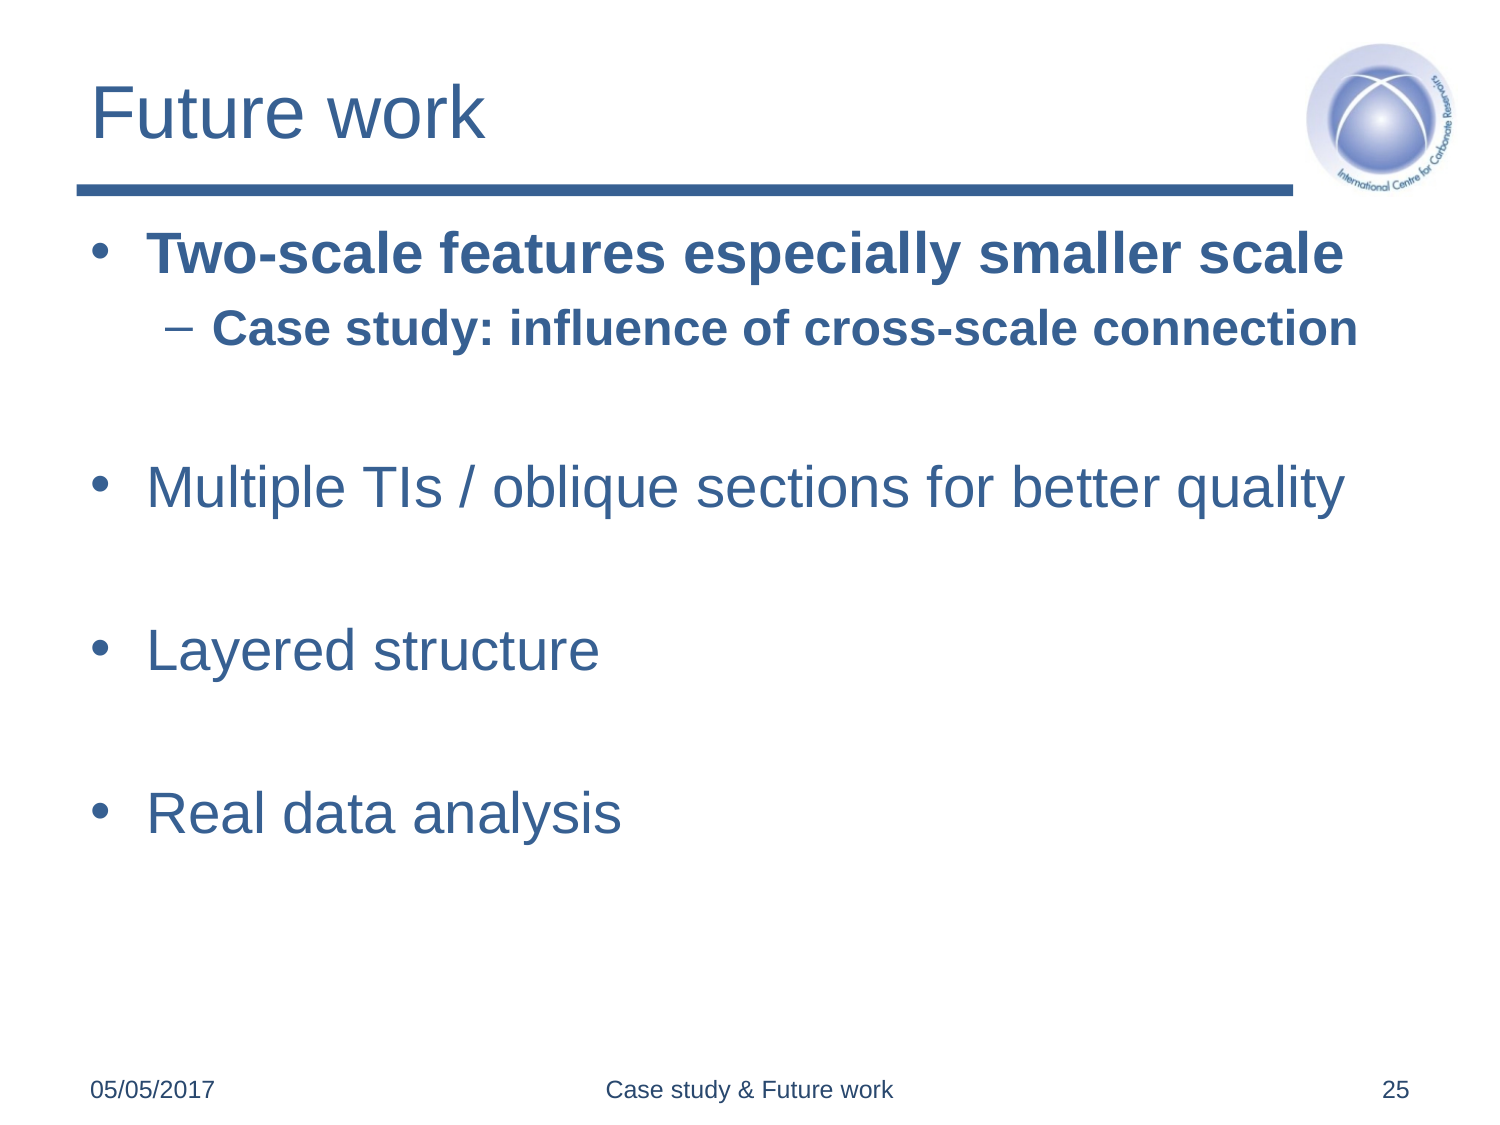

# Future work
Two-scale features especially smaller scale
Case study: influence of cross-scale connection

Multiple TIs / oblique sections for better quality

Layered structure

Real data analysis

05/05/2017
Case study & Future work
25